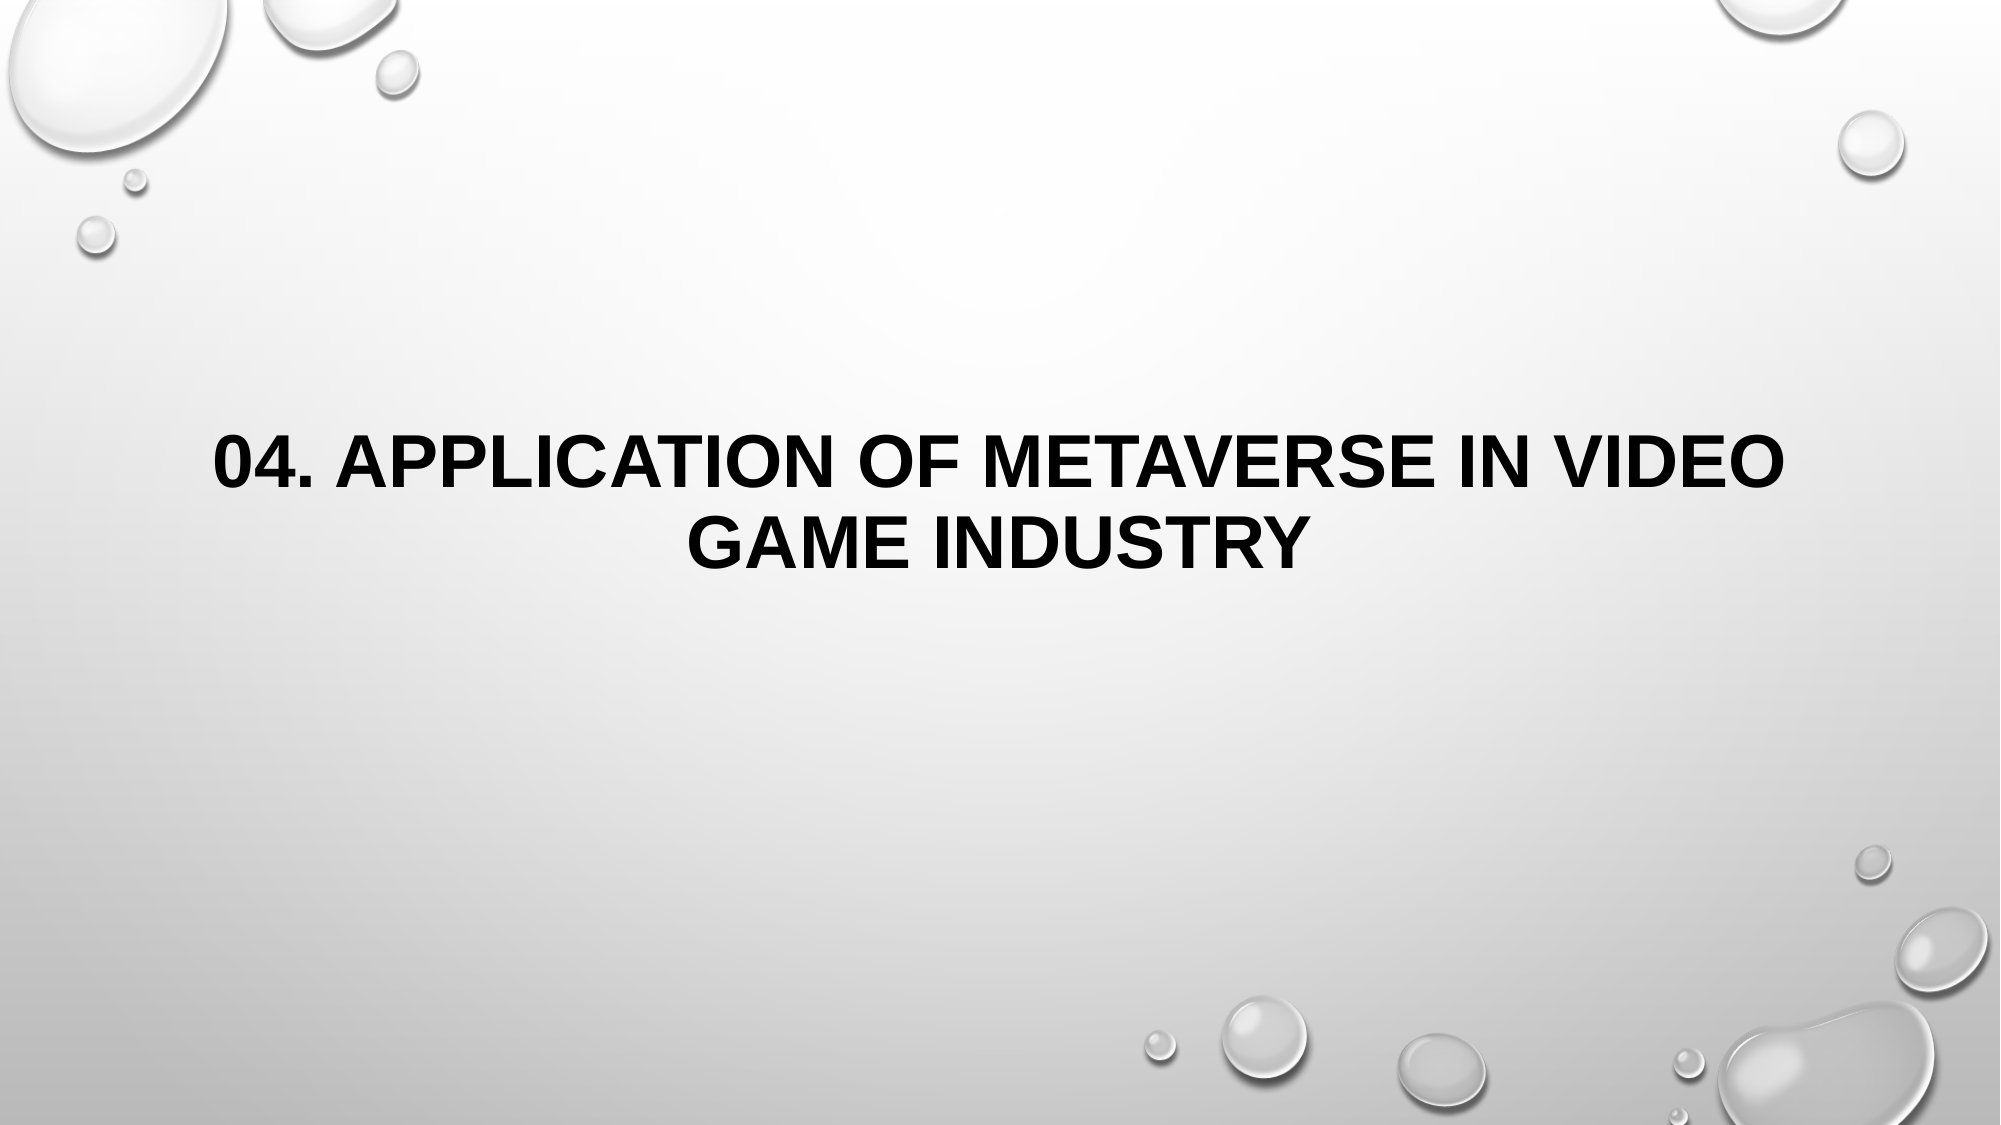

# 04. APPLICATION OF METAVERSE IN VIDEO GAME INDUSTRY